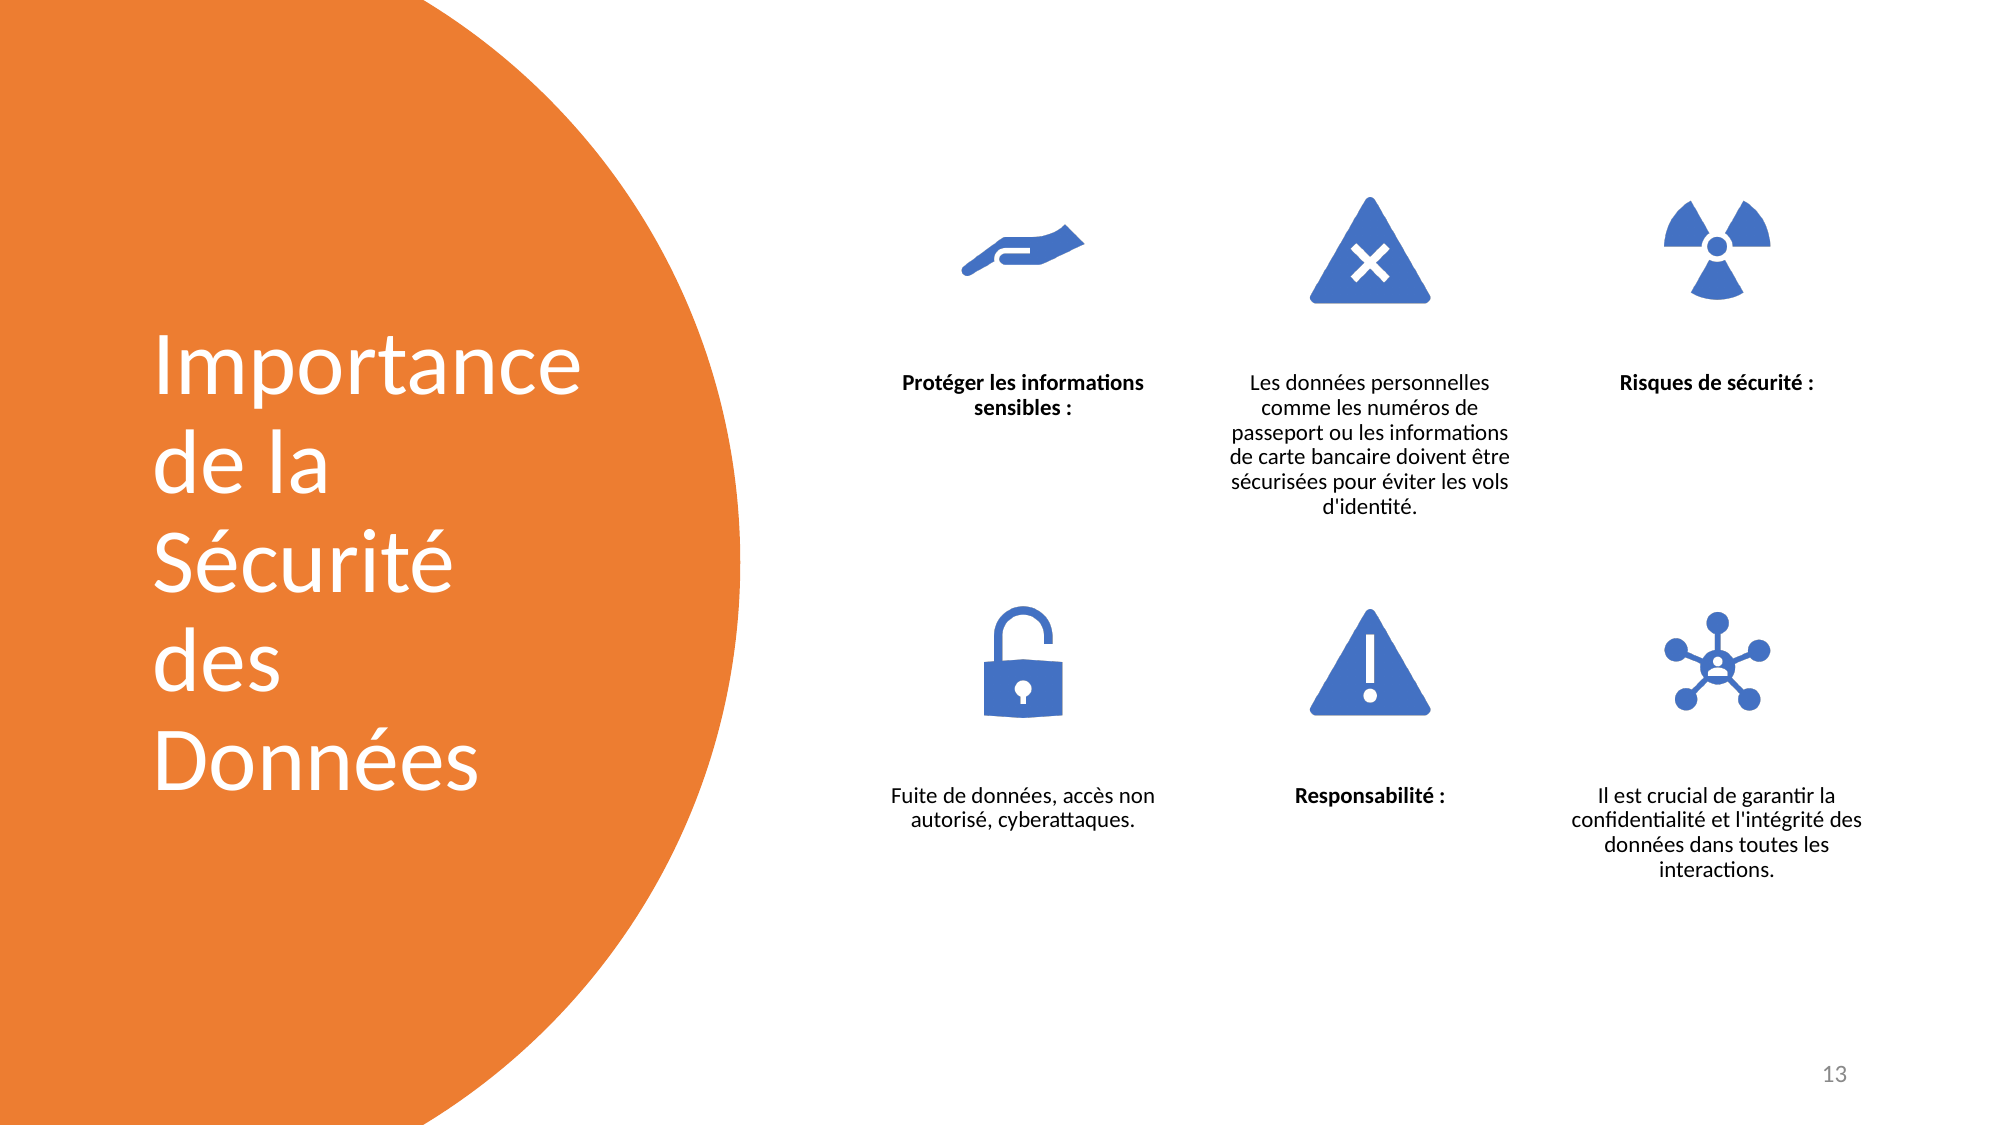

Protéger les informations sensibles :
Les données personnelles comme les numéros de passeport ou les informations de carte bancaire doivent être sécurisées pour éviter les vols d'identité.
Risques de sécurité :
Fuite de données, accès non autorisé, cyberattaques.
Responsabilité :
Il est crucial de garantir la confidentialité et l'intégrité des données dans toutes les interactions.
# Importance de la Sécurité des Données
13